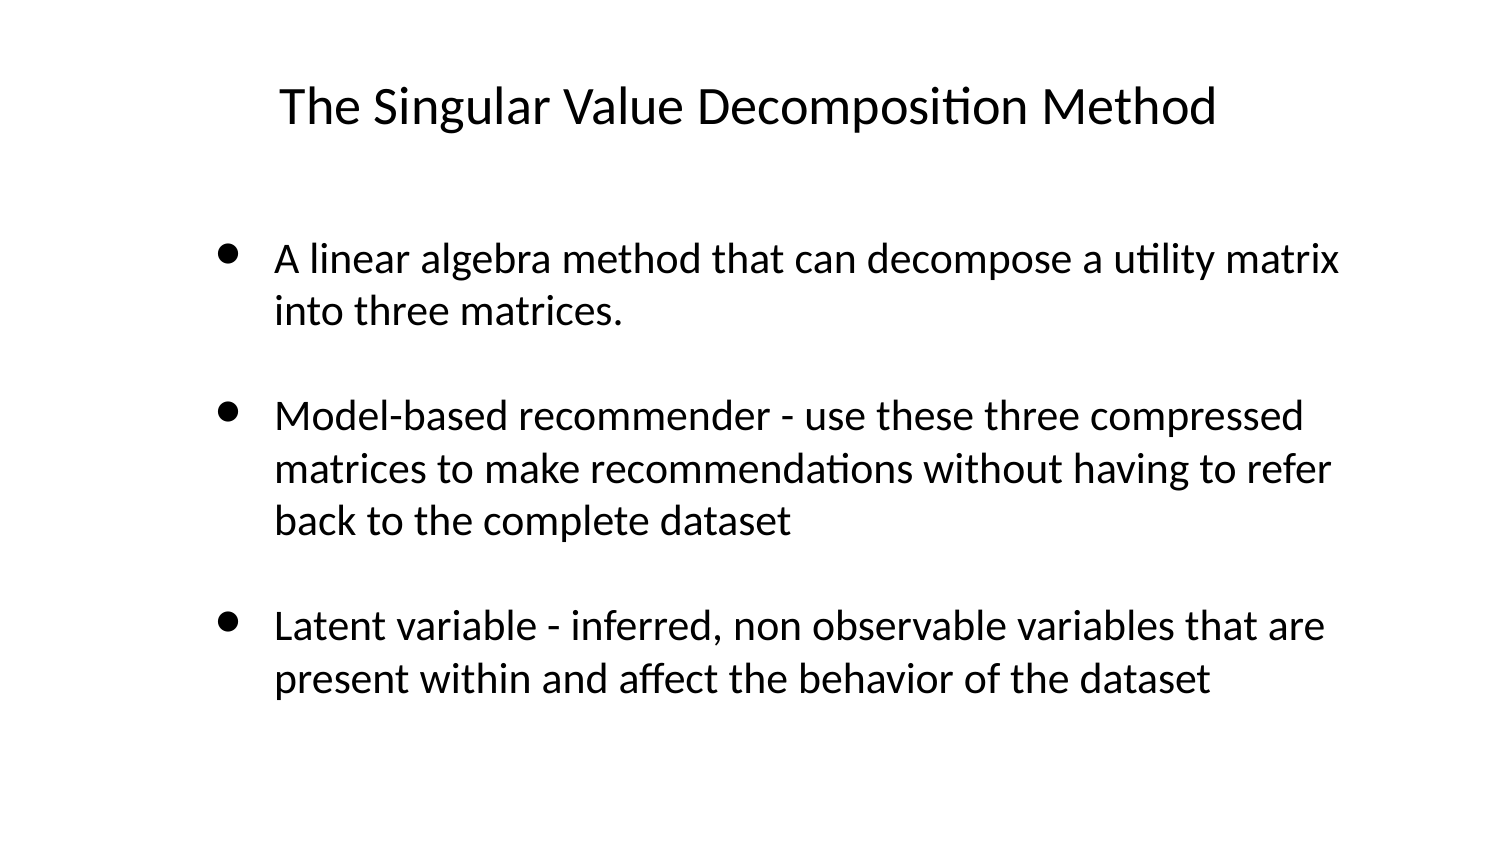

# The Singular Value Decomposition Method
A linear algebra method that can decompose a utility matrix into three matrices.

Model-based recommender - use these three compressed matrices to make recommendations without having to refer back to the complete dataset

Latent variable - inferred, non observable variables that are present within and affect the behavior of the dataset